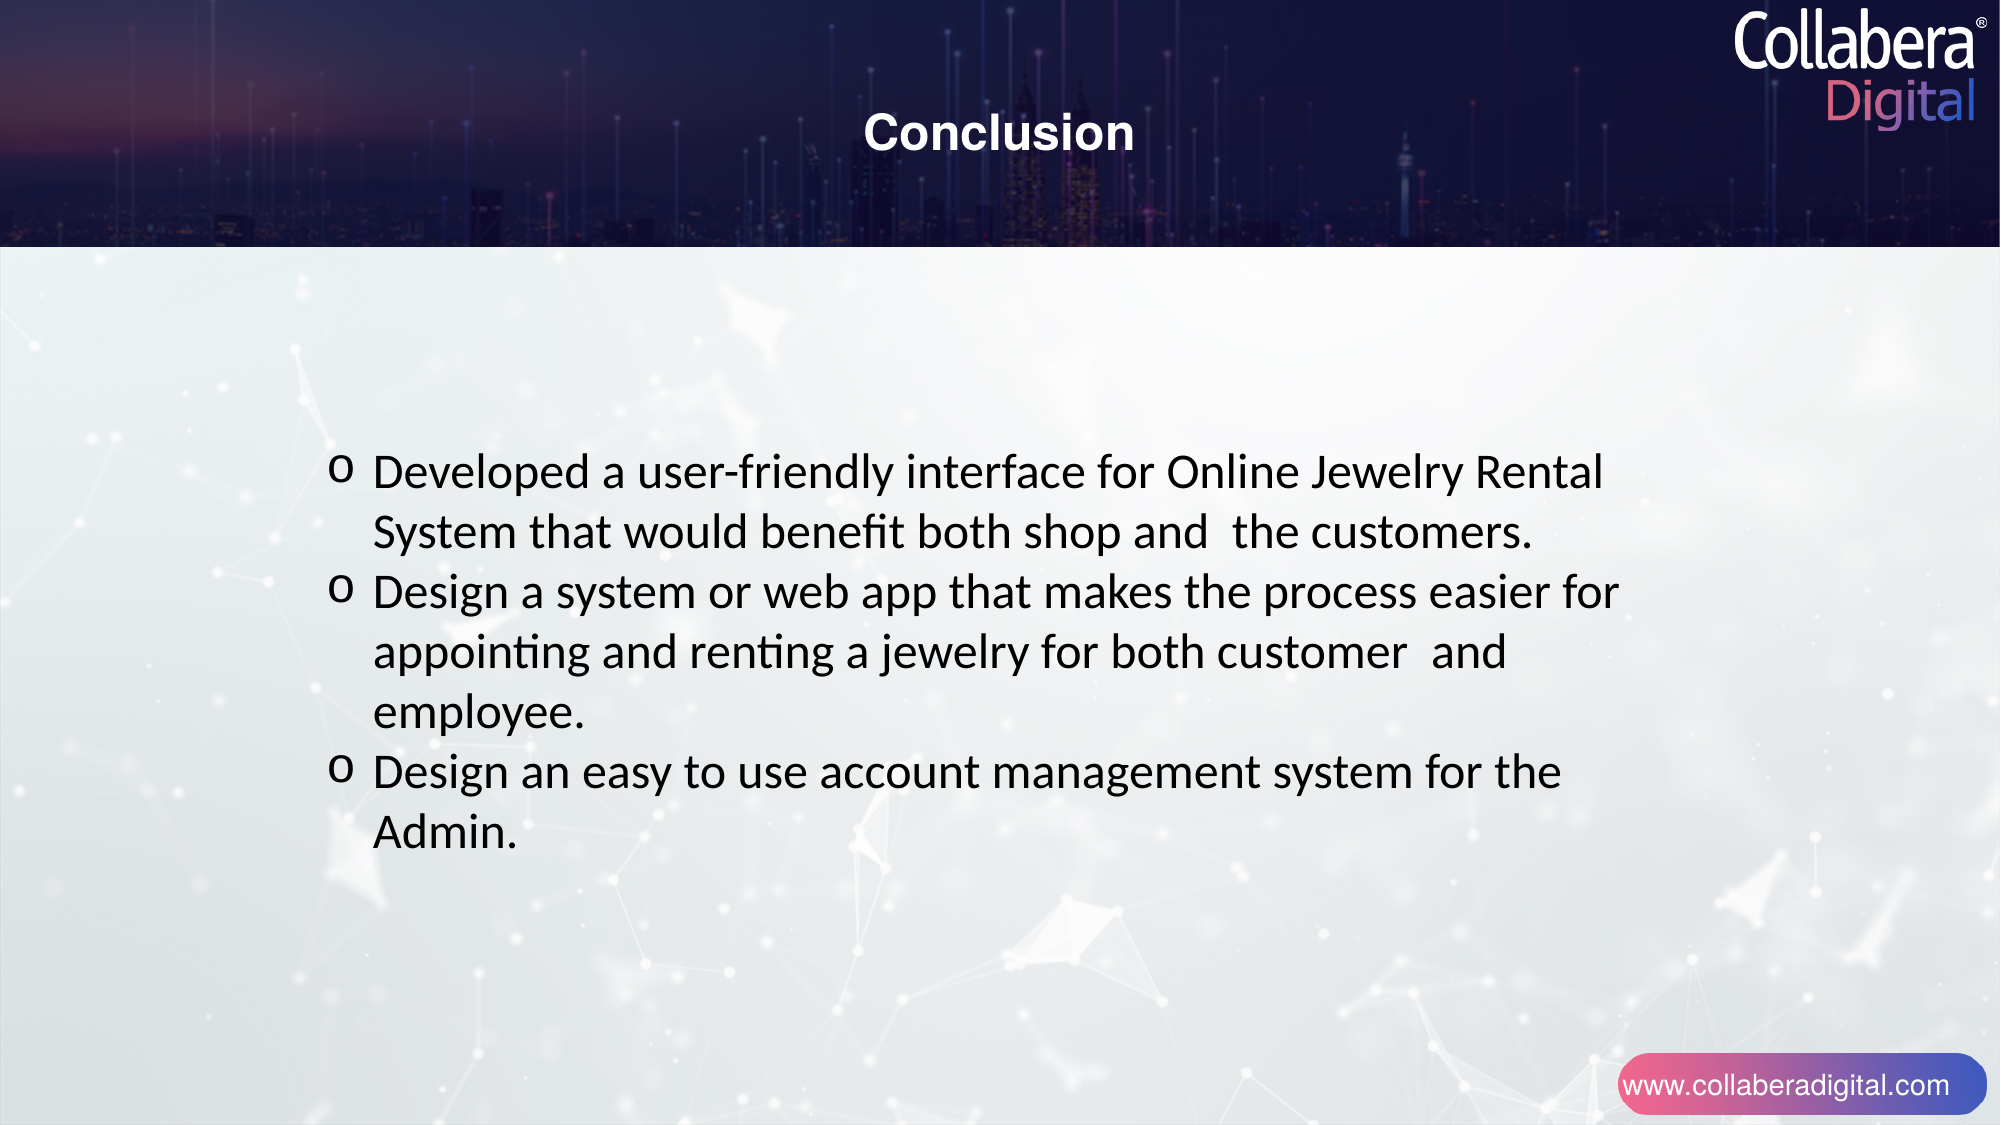

Conclusion
Developed a user-friendly interface for Online Jewelry Rental System that would benefit both shop and  the customers.
Design a system or web app that makes the process easier for appointing and renting a jewelry for both customer  and employee.
Design an easy to use account management system for the Admin.